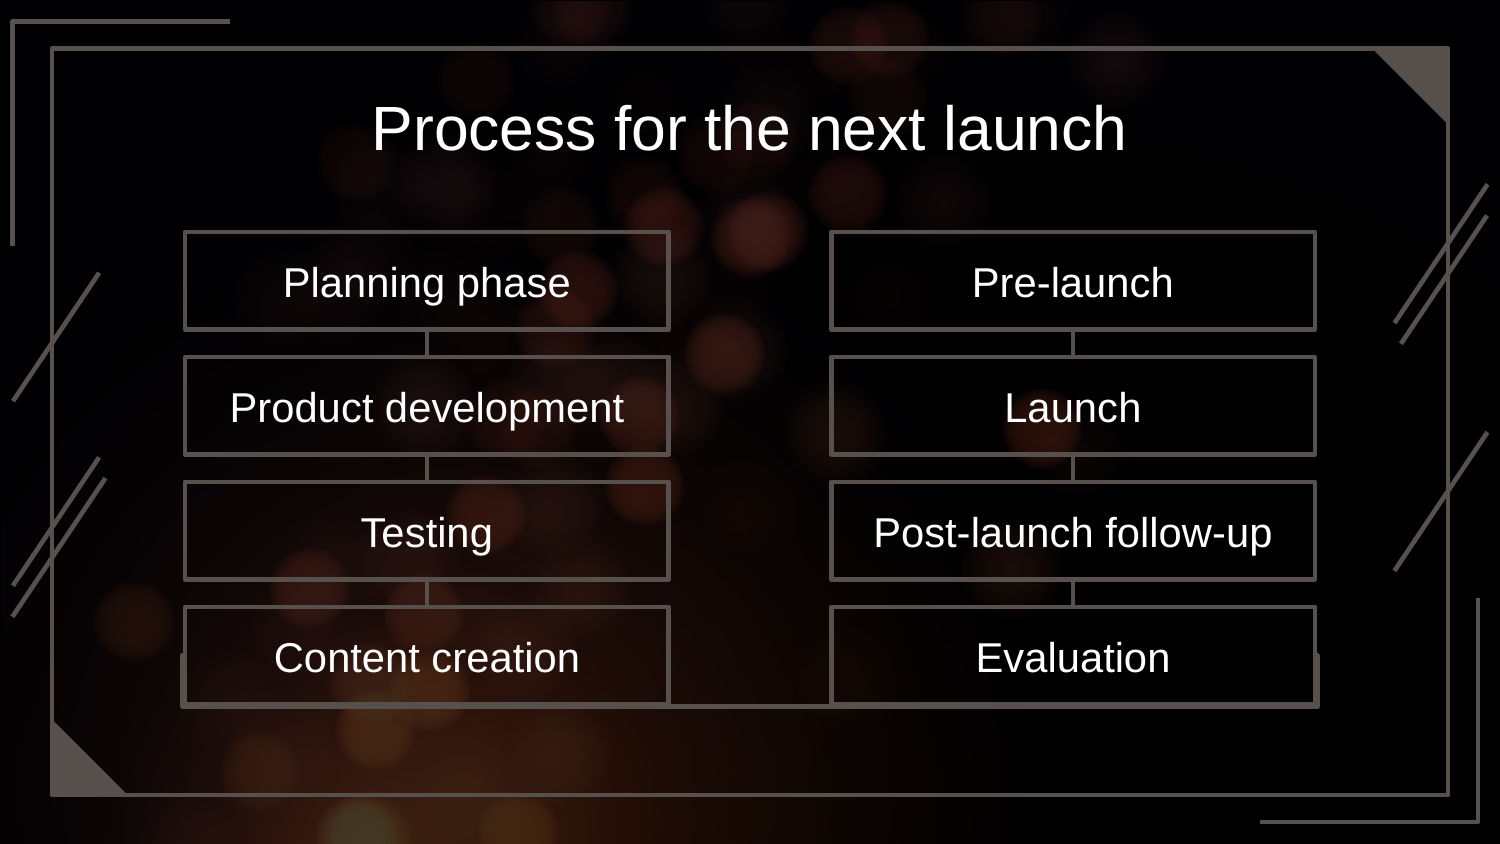

# Process for the next launch
Planning phase
Pre-launch
Product development
Launch
Testing
Post-launch follow-up
Content creation
Evaluation